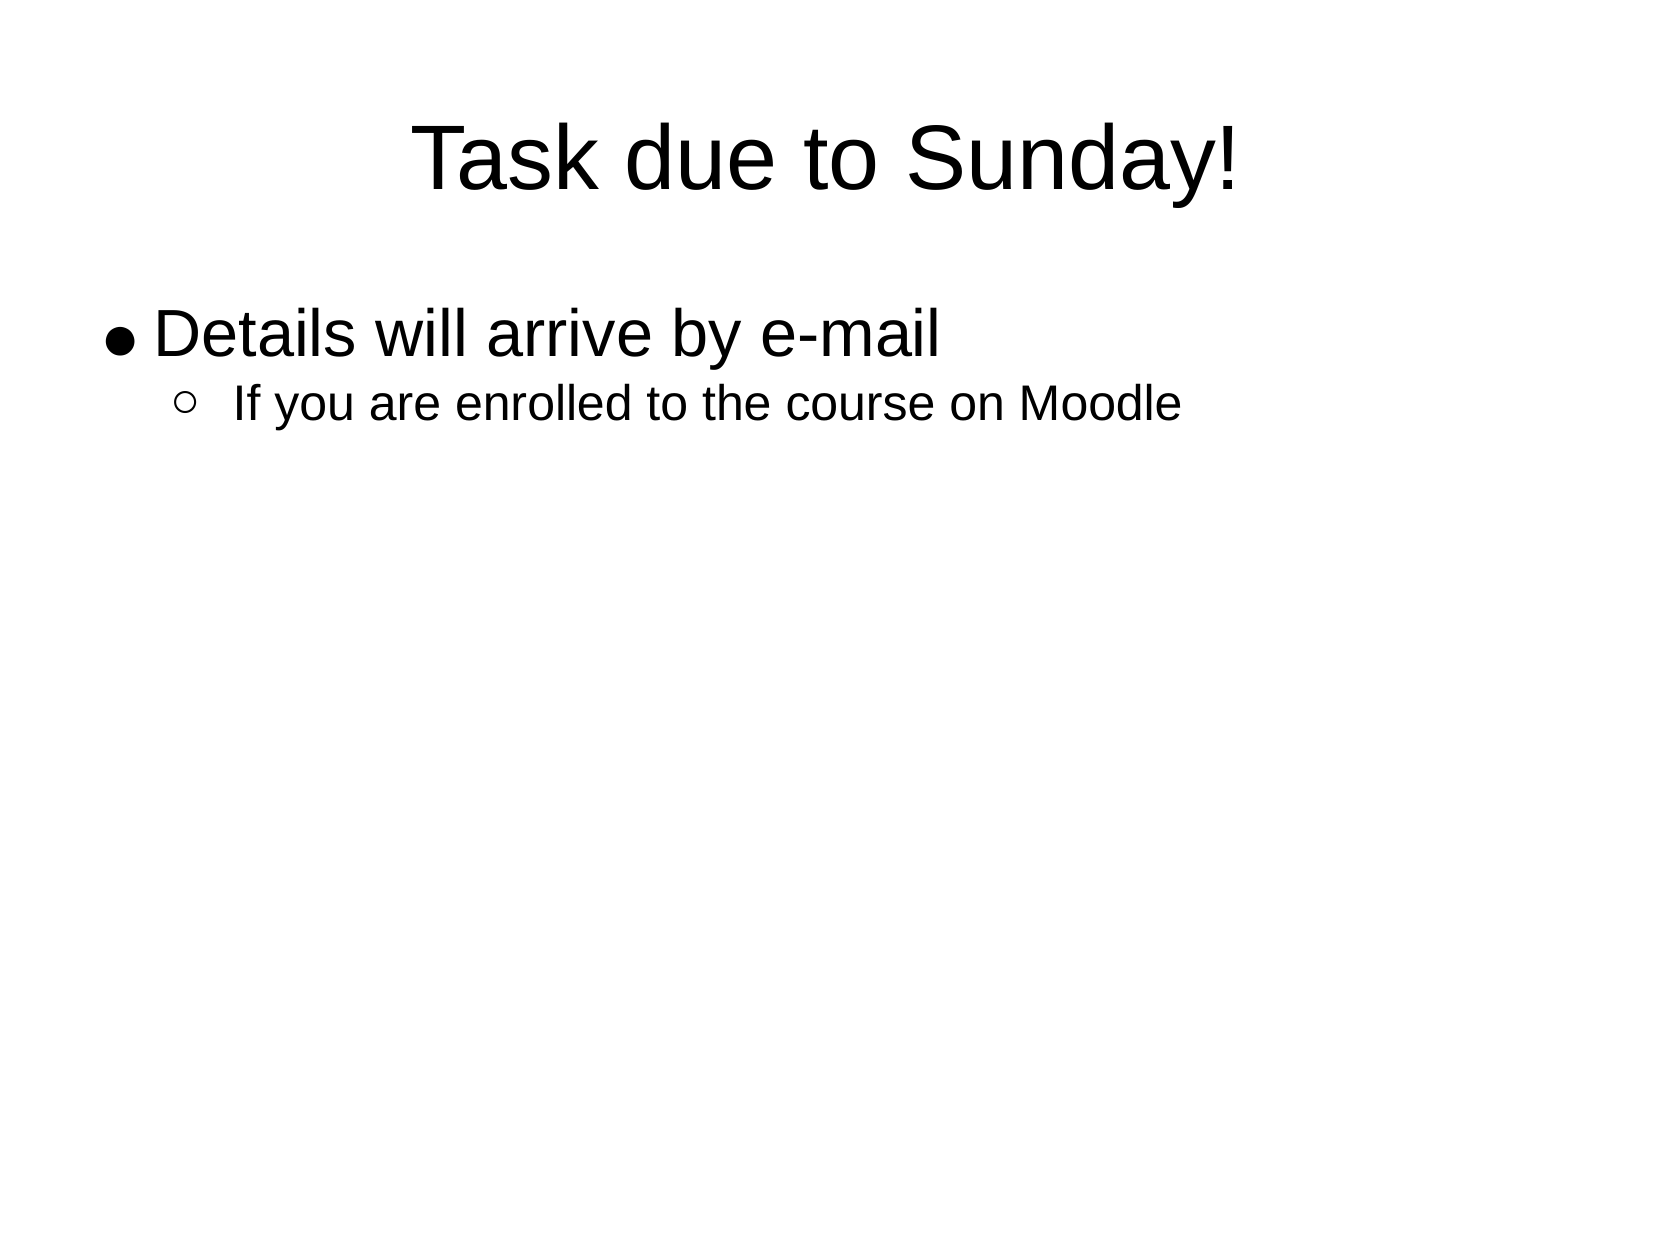

Task due to Sunday!
Details will arrive by e-mail
If you are enrolled to the course on Moodle